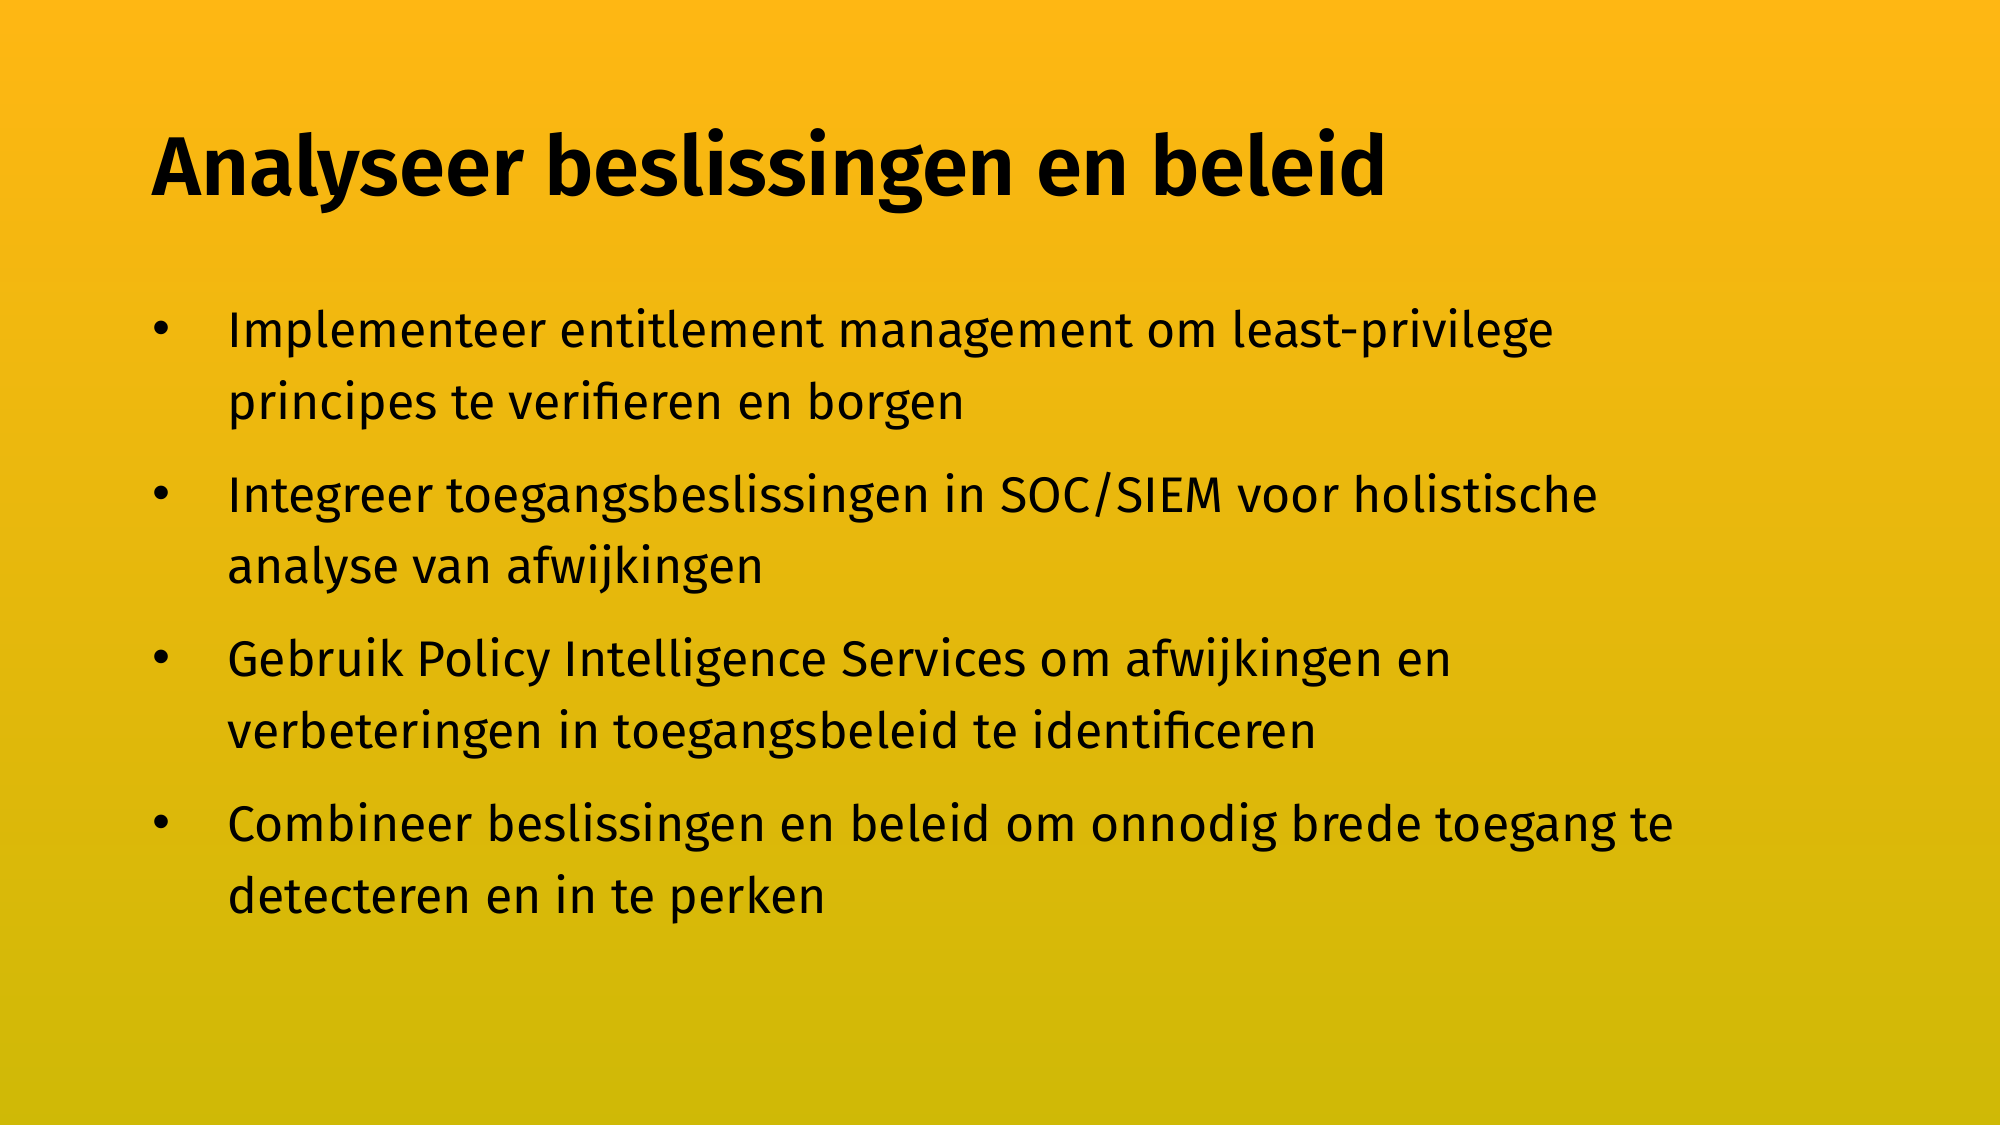

# Analyseer beslissingen en beleid
Implementeer entitlement management om least-privilege principes te verifieren en borgen
Integreer toegangsbeslissingen in SOC/SIEM voor holistische analyse van afwijkingen
Gebruik Policy Intelligence Services om afwijkingen en verbeteringen in toegangsbeleid te identificeren
Combineer beslissingen en beleid om onnodig brede toegang te detecteren en in te perken